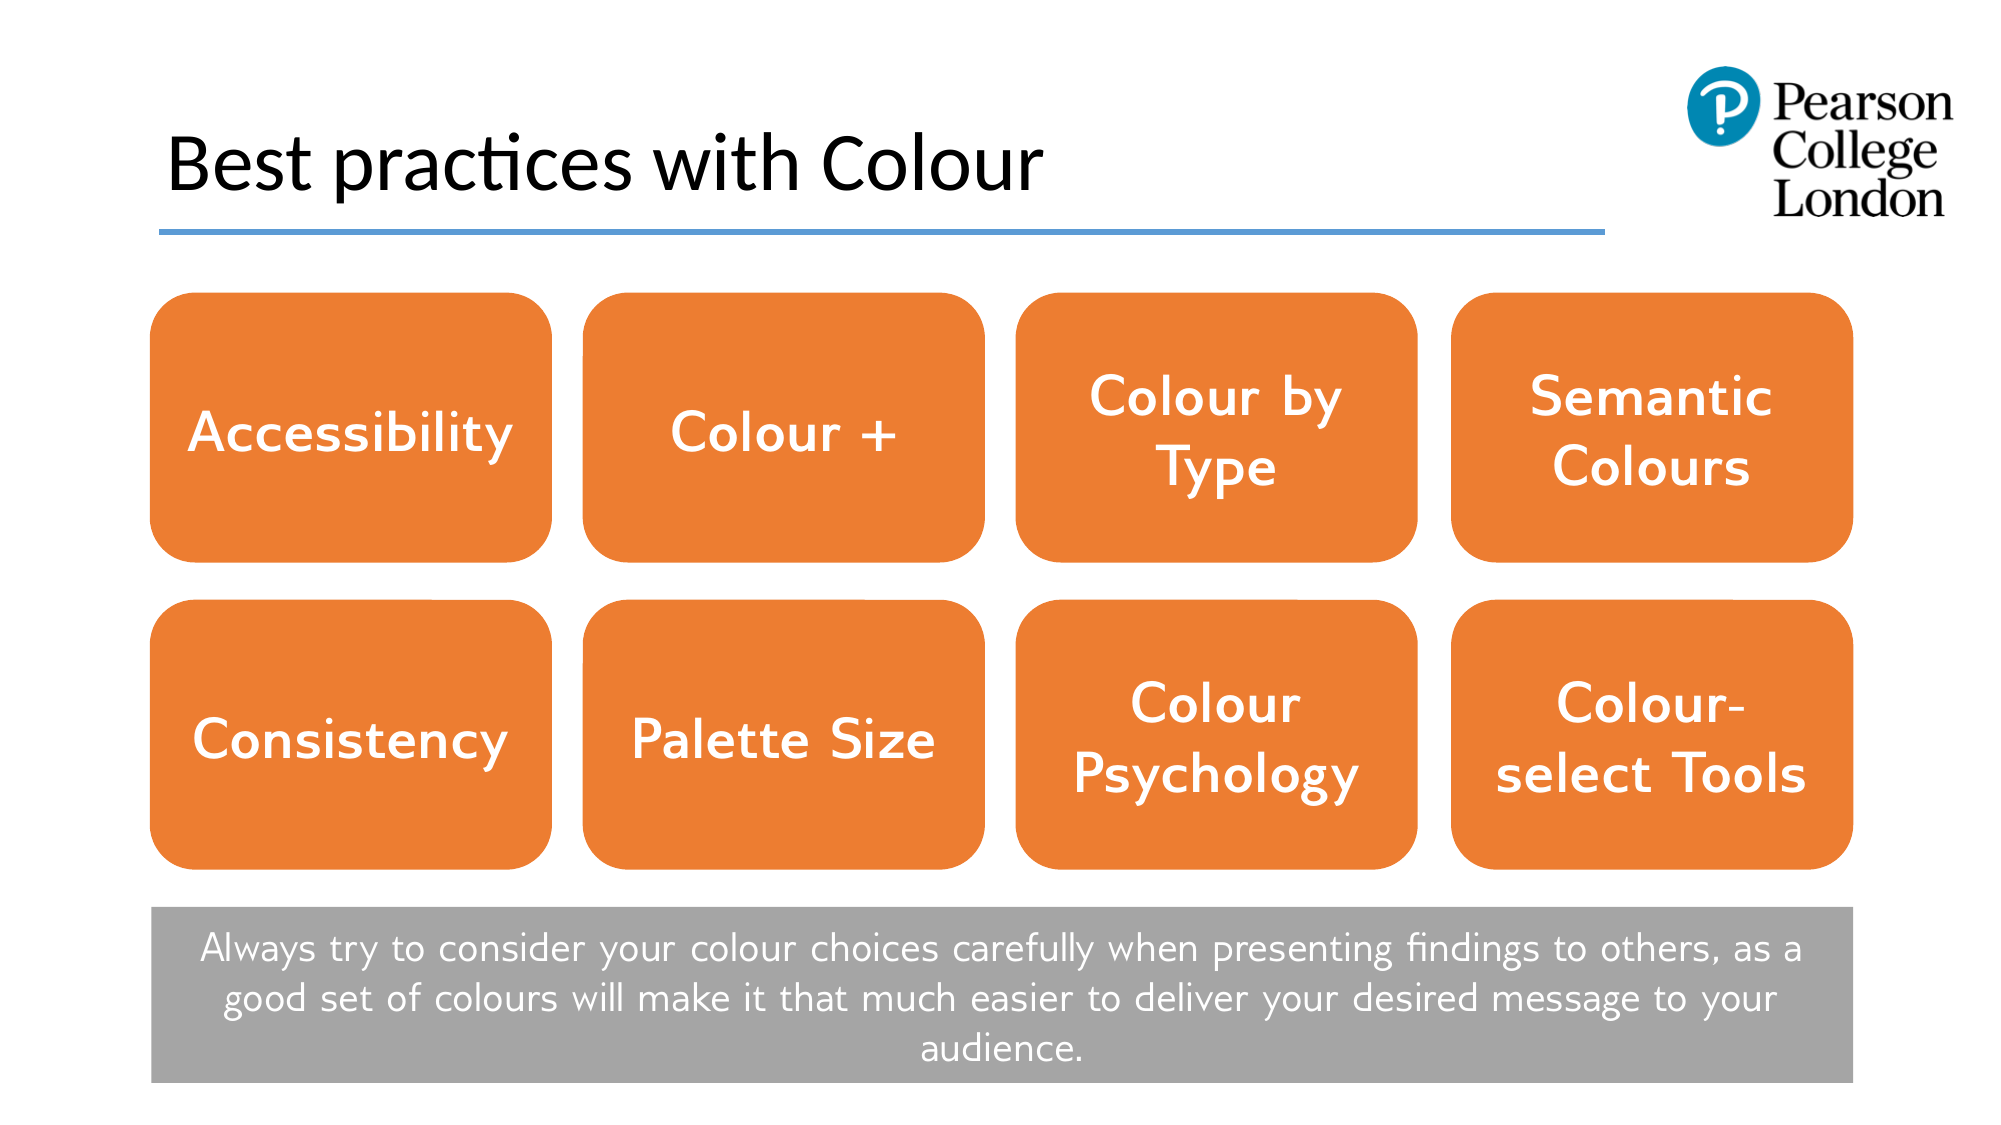

Best practices with Colour
Accessibility
Colour +
Colour by Type
Semantic Colours
Consistency
Palette Size
Colour Psychology
Colour-select Tools
Always try to consider your colour choices carefully when presenting findings to others, as a good set of colours will make it that much easier to deliver your desired message to your audience.